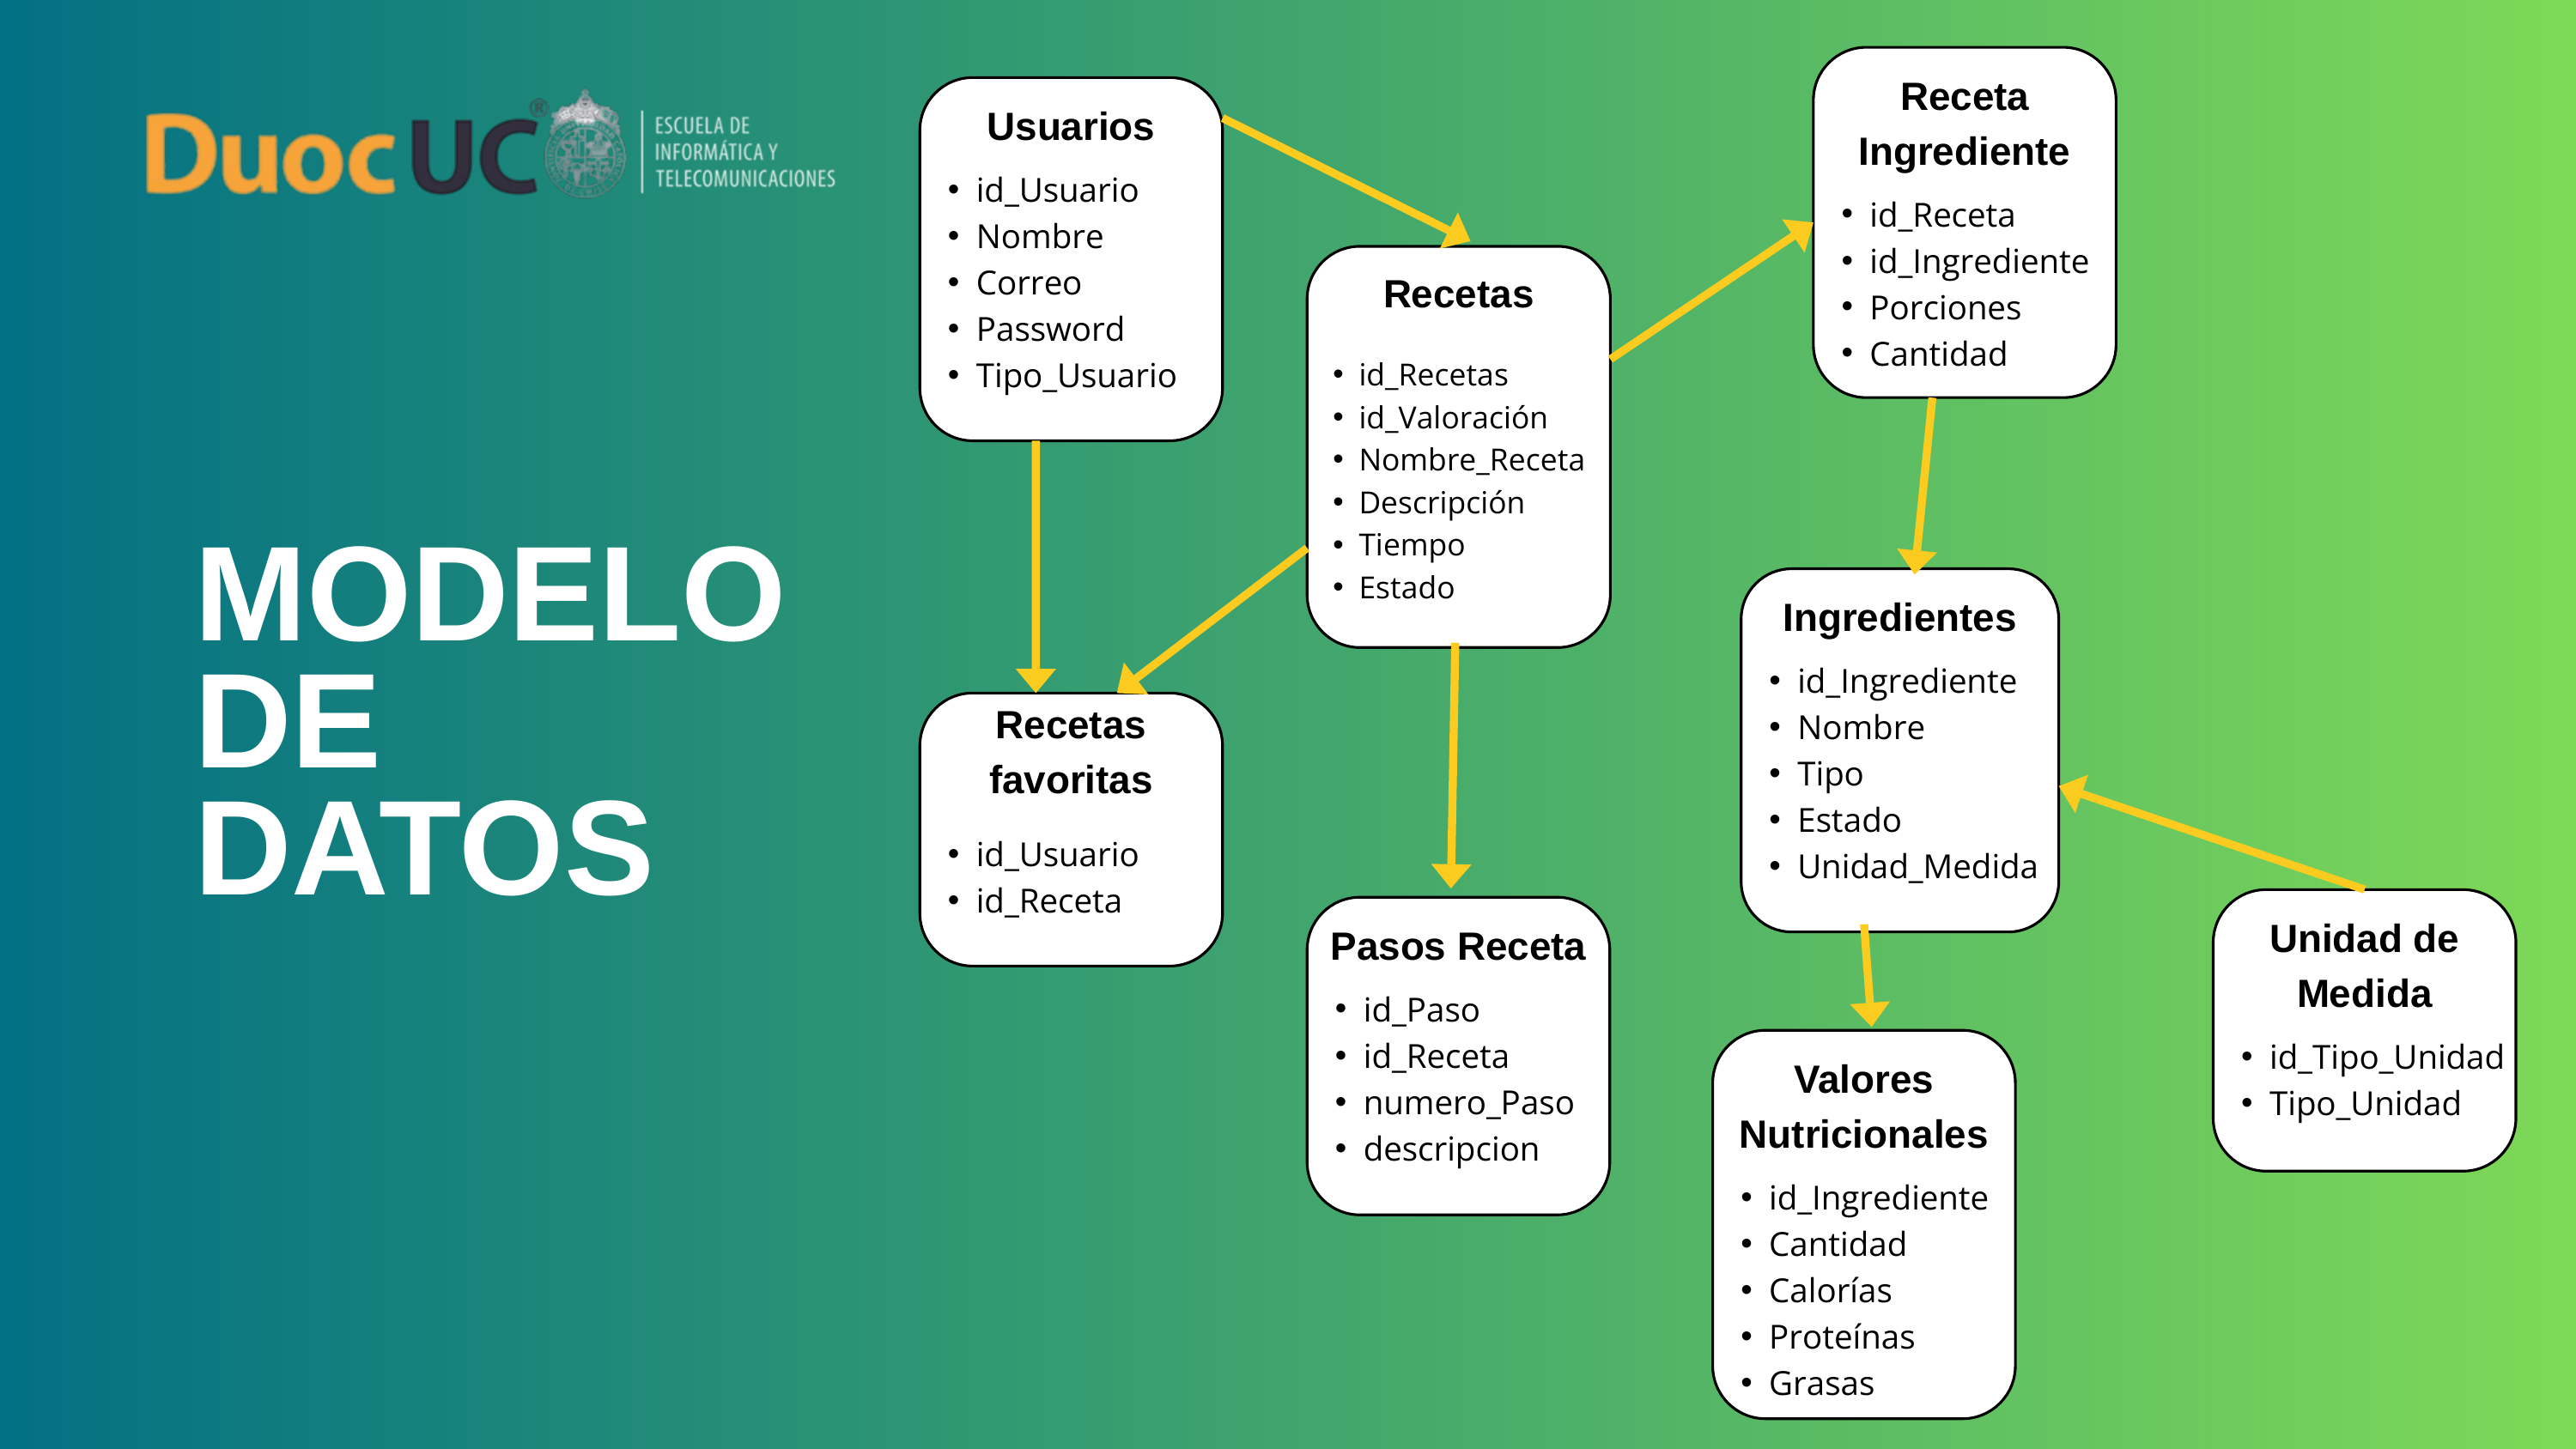

Receta Ingrediente
id_Receta
id_Ingrediente
Porciones
Cantidad

Usuarios
id_Usuario
Nombre
Correo
Password
Tipo_Usuario

Recetas
id_Recetas
id_Valoración
Nombre_Receta
Descripción
Tiempo
Estado

MODELO DE DATOS

Ingredientes
id_Ingrediente
Nombre
Tipo
Estado
Unidad_Medida

Recetas favoritas
id_Usuario
id_Receta

Unidad de Medida
id_Tipo_Unidad
Tipo_Unidad

Pasos Receta
id_Paso
id_Receta
numero_Paso
descripcion

Valores Nutricionales
id_Ingrediente
Cantidad
Calorías
Proteínas
Grasas